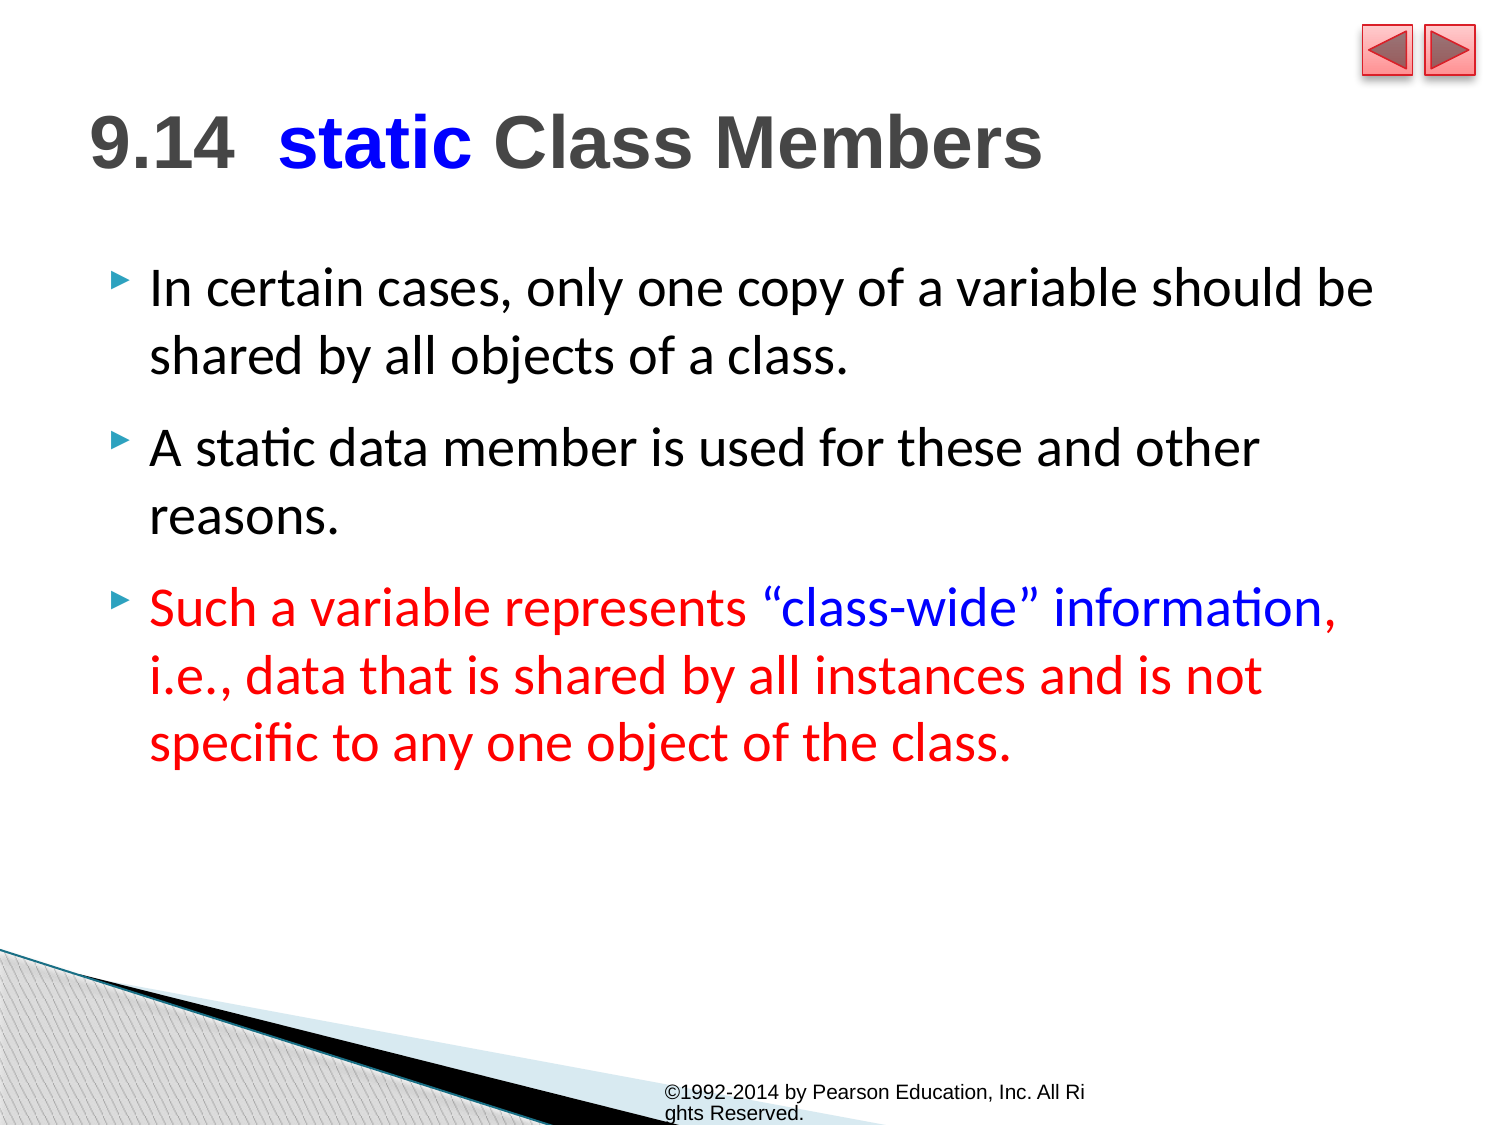

# 9.14  static Class Members
In certain cases, only one copy of a variable should be shared by all objects of a class.
A static data member is used for these and other reasons.
Such a variable represents “class-wide” information, i.e., data that is shared by all instances and is not specific to any one object of the class.
©1992-2014 by Pearson Education, Inc. All Rights Reserved.